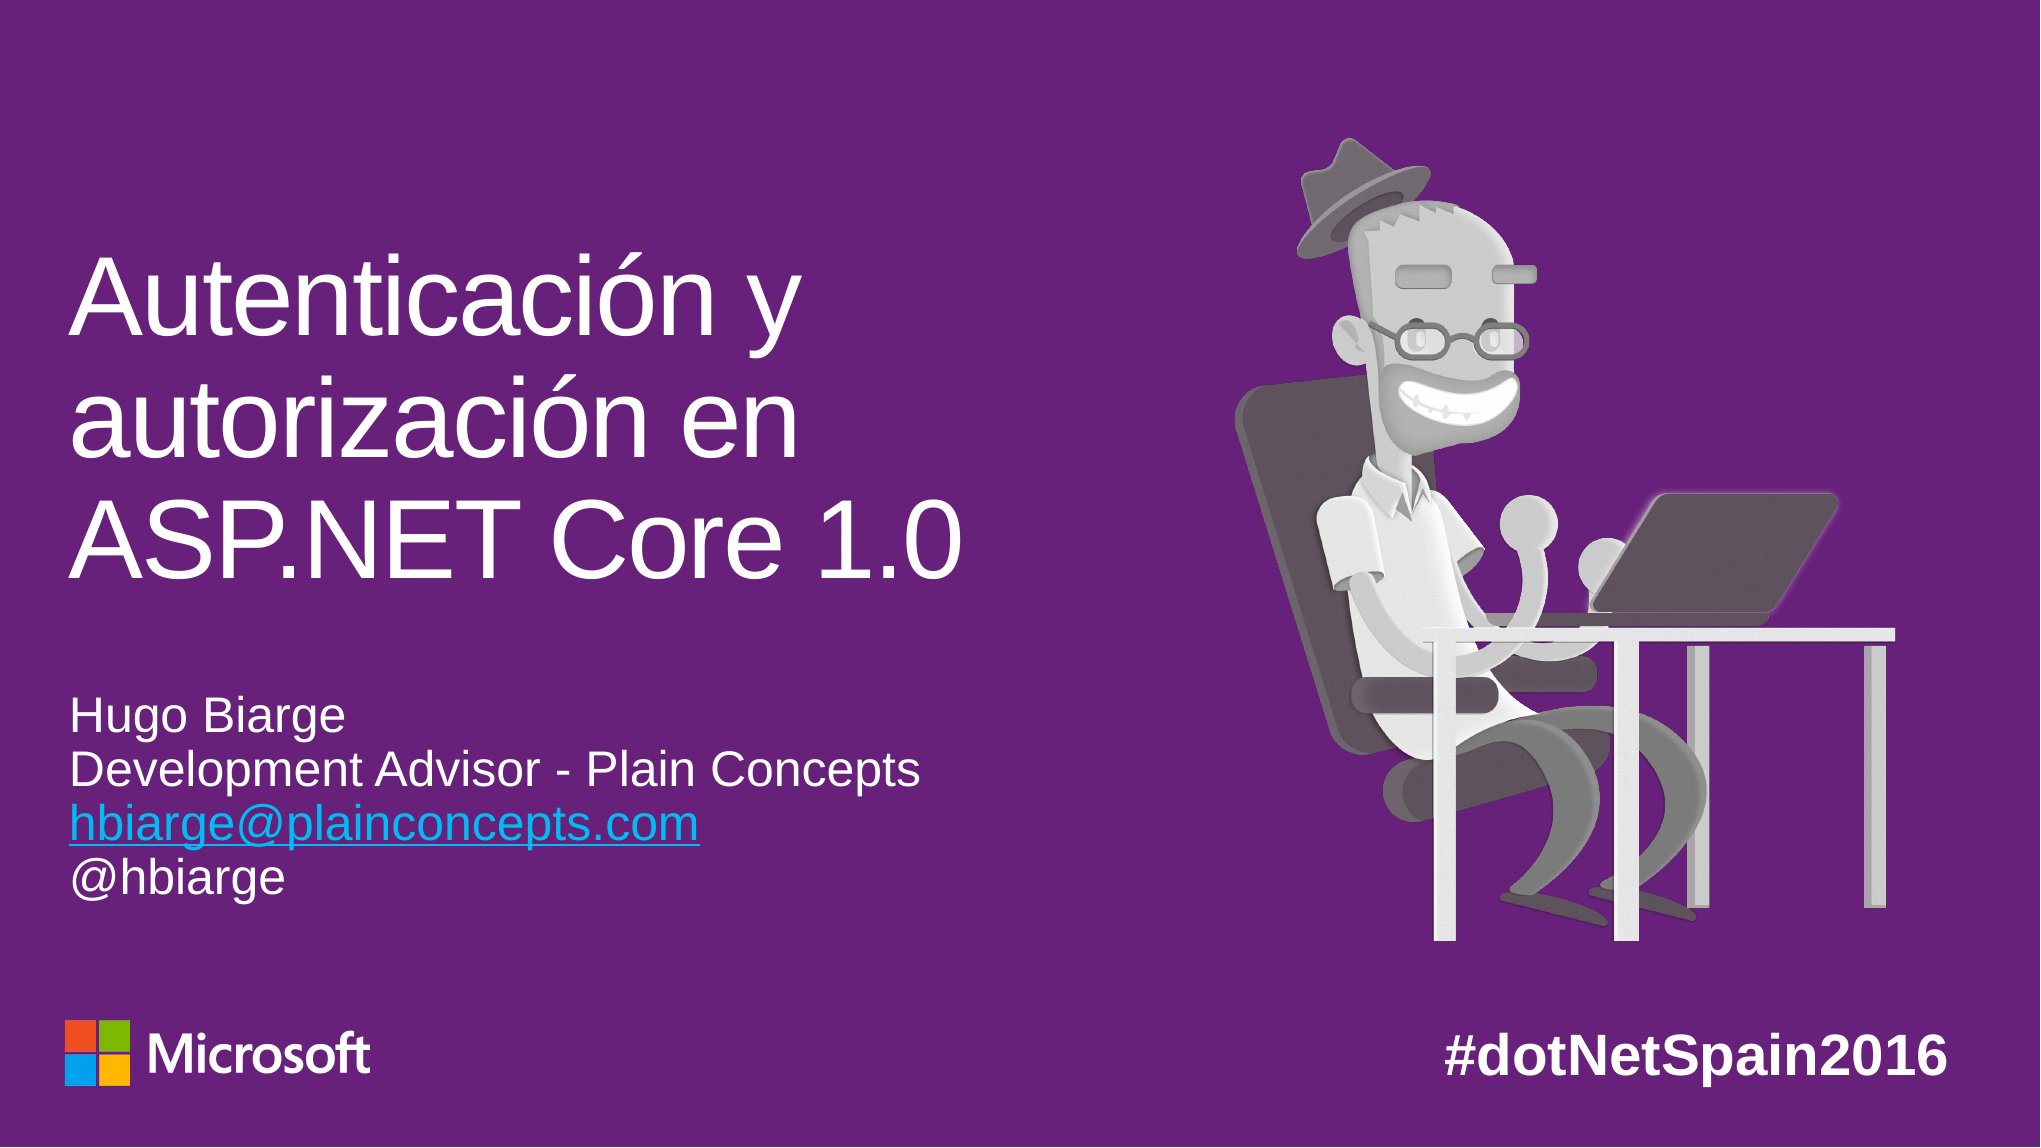

# Autenticación y autorización en ASP.NET Core 1.0
Hugo Biarge
Development Advisor - Plain Concepts
hbiarge@plainconcepts.com
@hbiarge